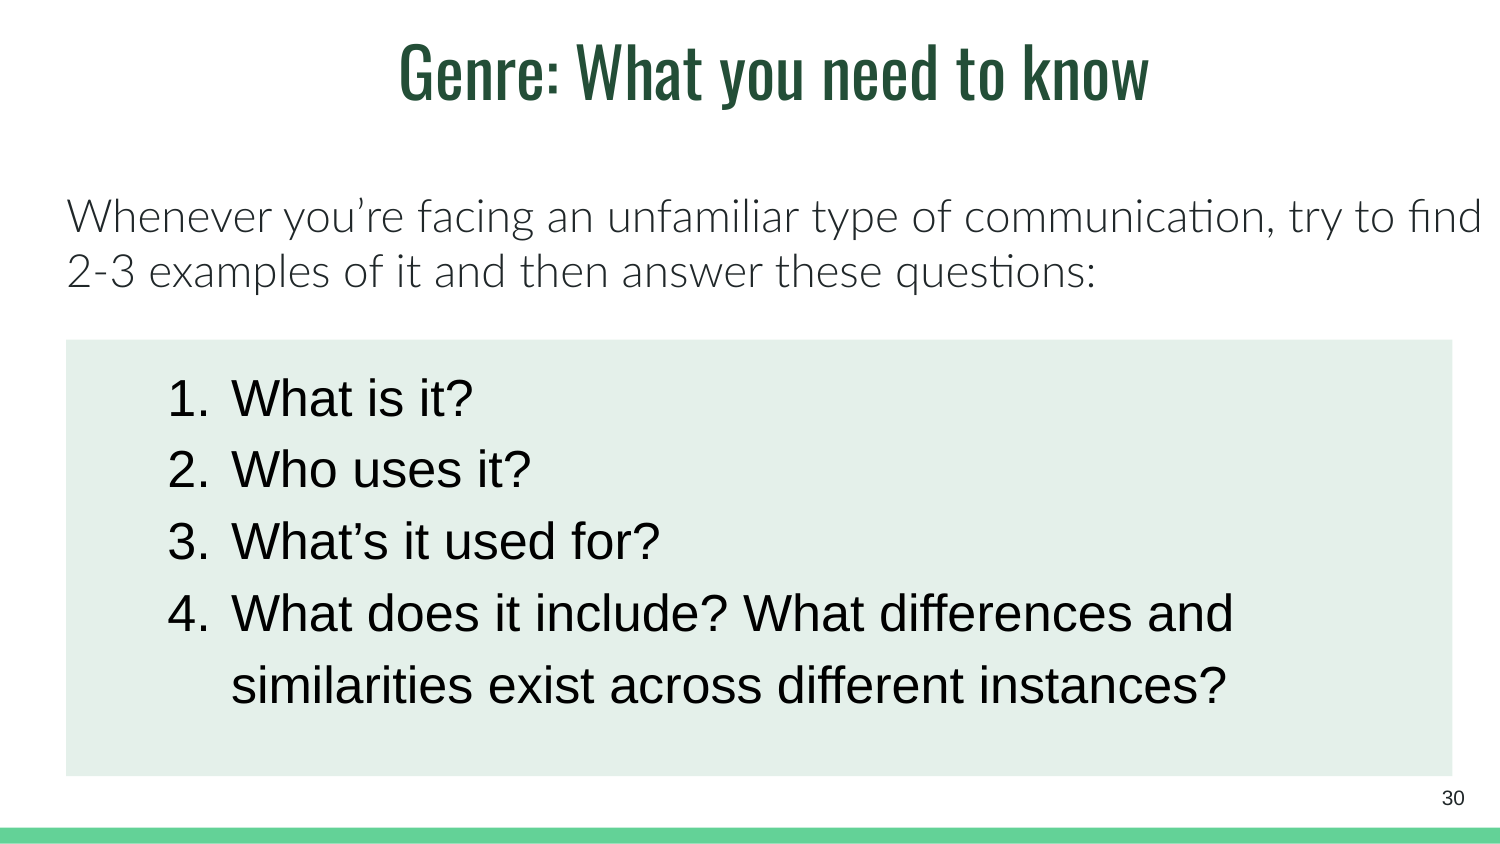

# Genre: What you need to know

Whenever you’re facing an unfamiliar type of communication, try to find 2-3 examples of it and then answer these questions:
What is it?
Who uses it?
What’s it used for?
What does it include? What differences and similarities exist across different instances?
30